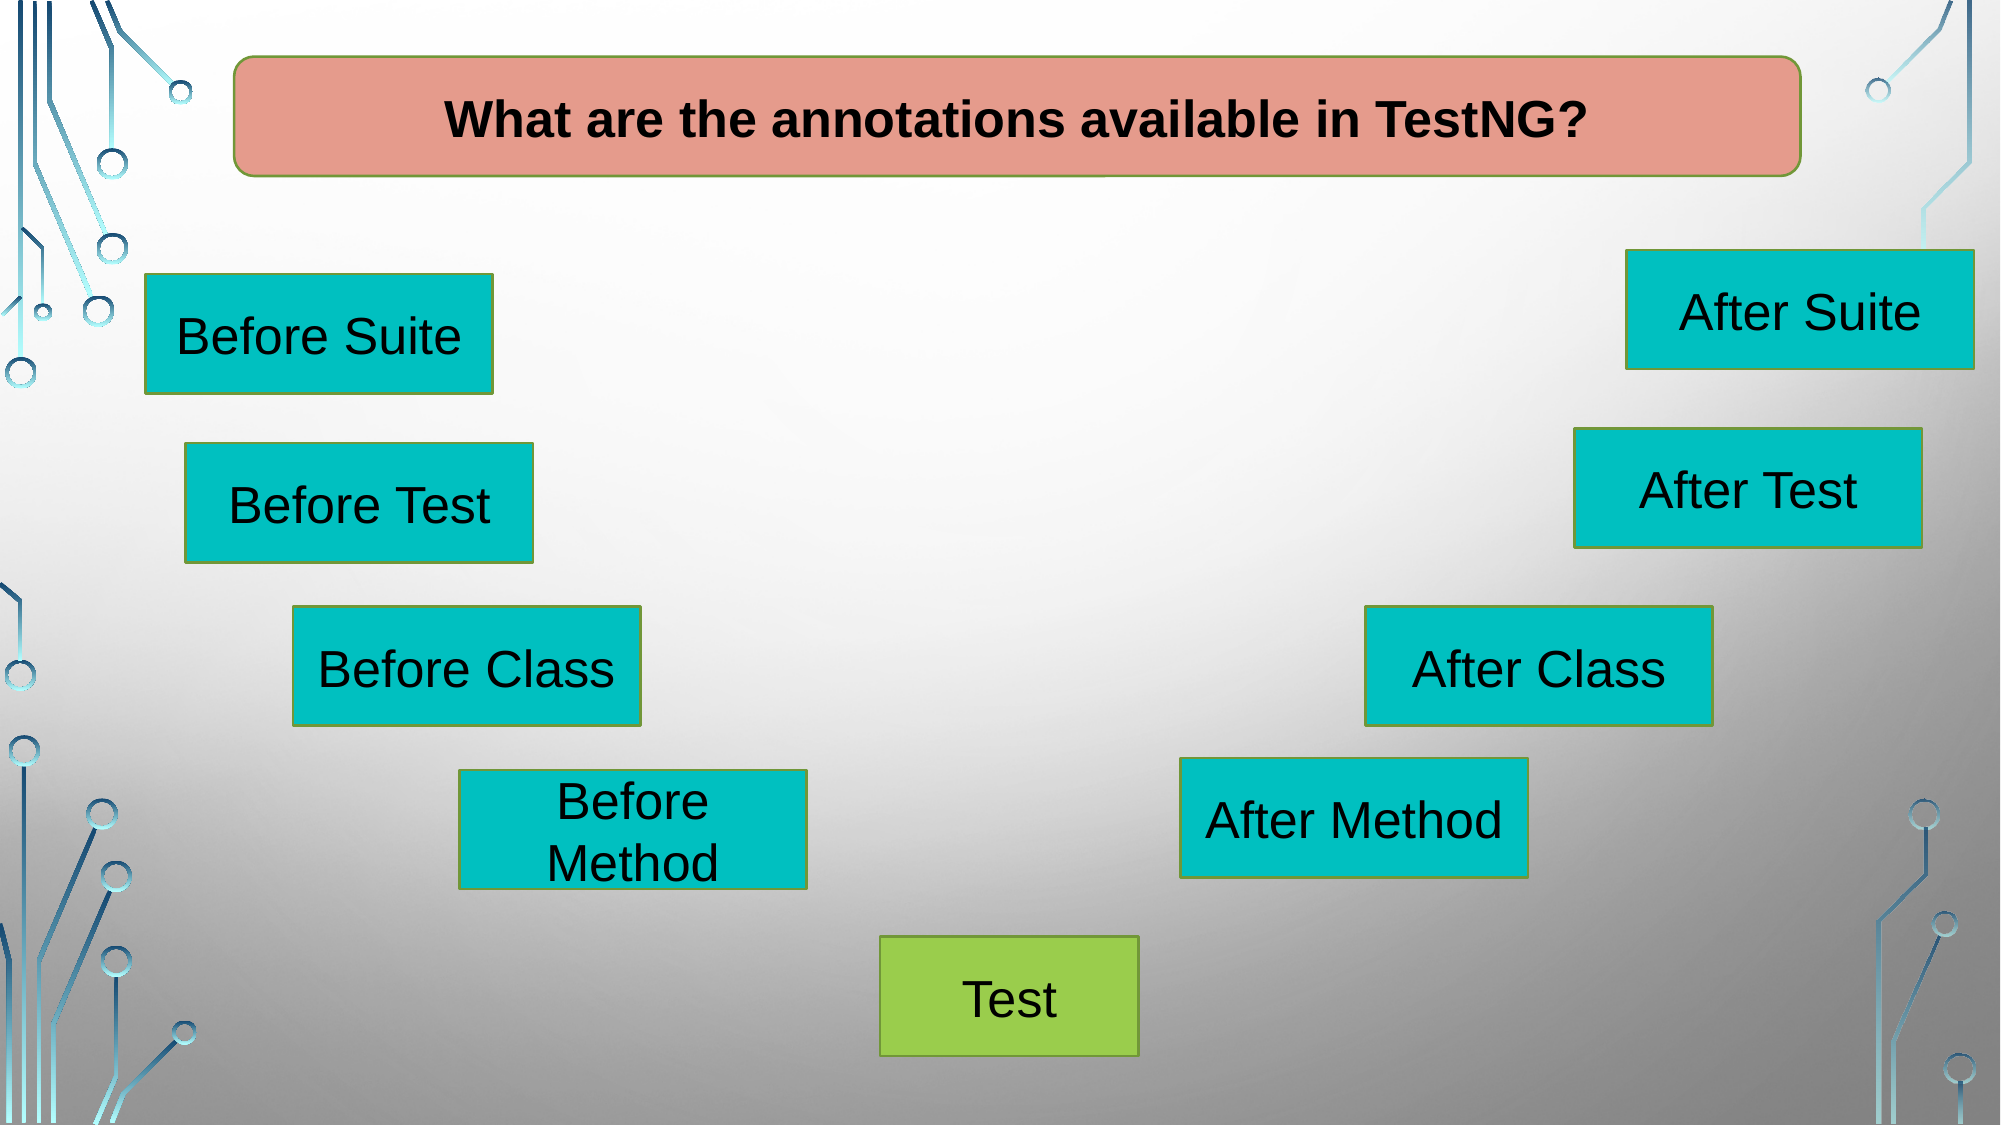

What are the annotations available in TestNG?
After Suite
Before Suite
After Test
Before Test
Before Class
After Class
After Method
Before Method
Test